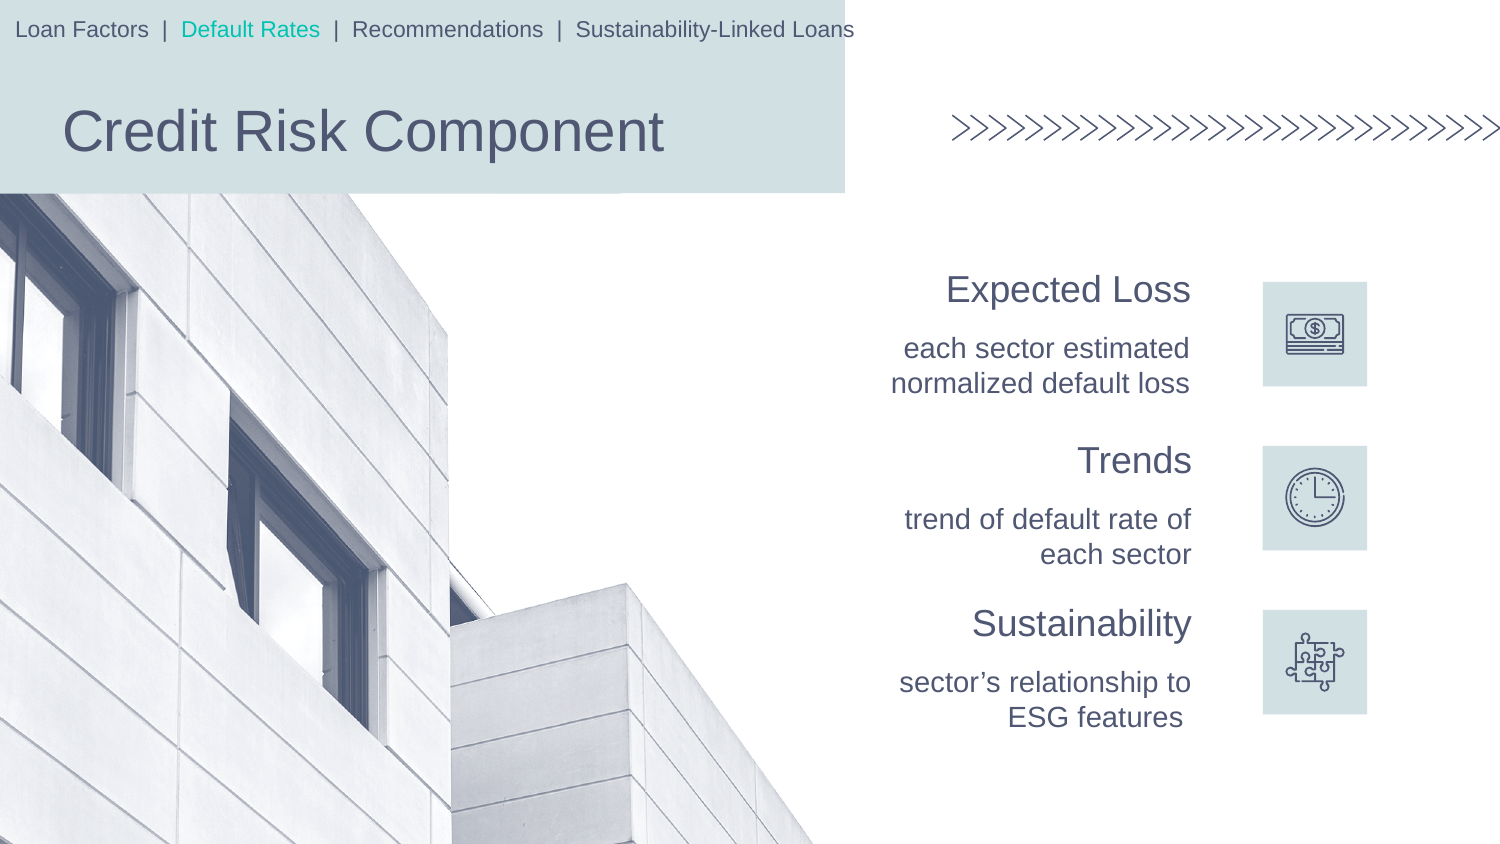

Loan Factors  |  Default Rates  |  Recommendations  |  Sustainability-Linked Loans

# Credit Risk Component
Expected Loss

each sector estimated normalized default loss
Trends

trend of default rate of each sector
Sustainability

sector’s relationship to ESG features